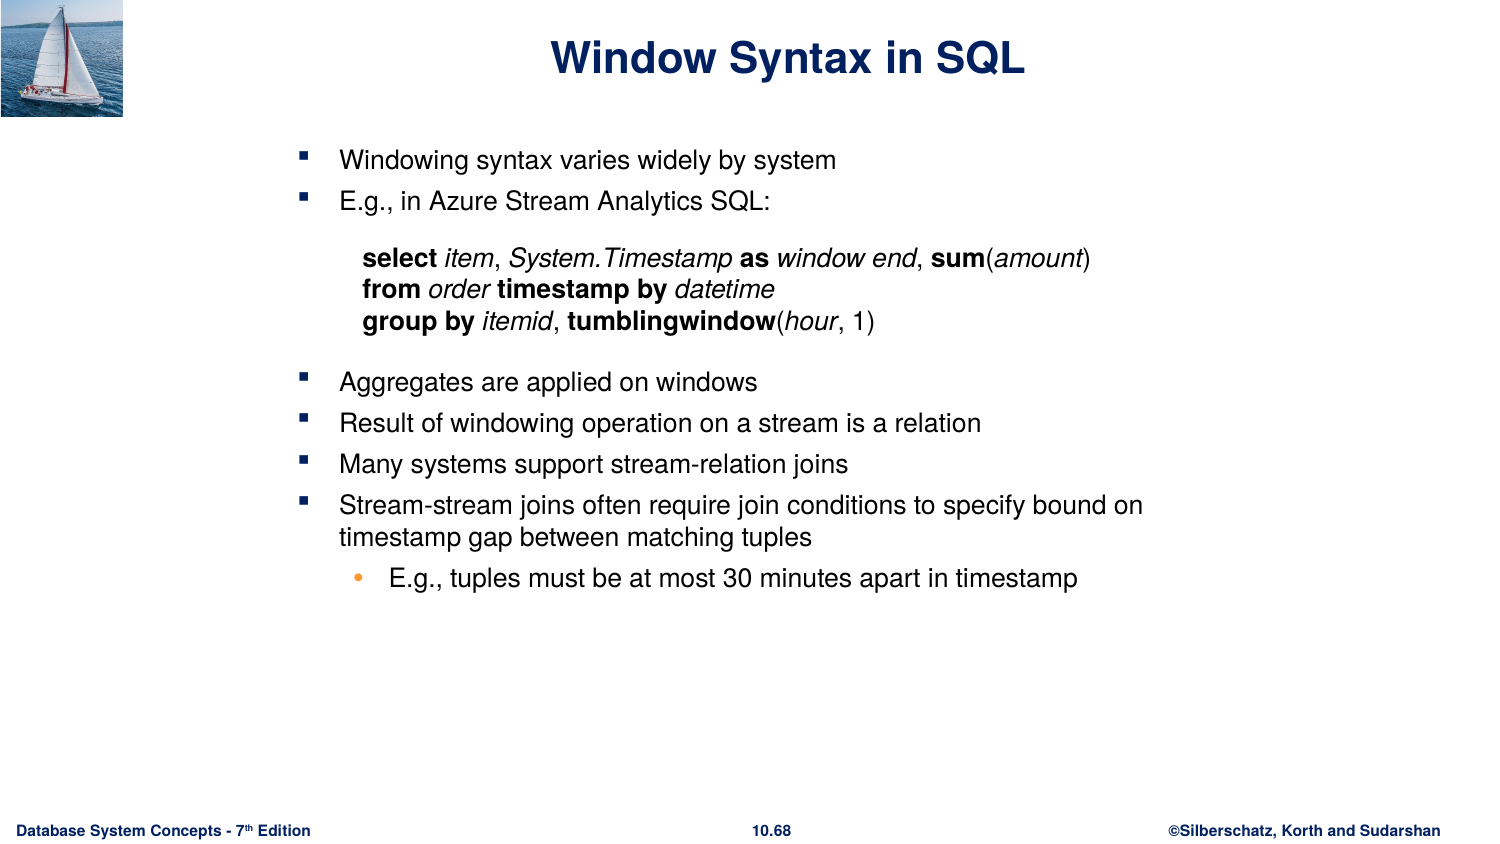

# Window Syntax in SQL
Windowing syntax varies widely by system
E.g., in Azure Stream Analytics SQL:
         select item, System.Timestamp as window end, sum(amount)
         from order timestamp by datetime
         group by itemid, tumblingwindow(hour, 1)

Aggregates are applied on windows
Result of windowing operation on a stream is a relation
Many systems support stream-relation joins
Stream-stream joins often require join conditions to specify bound on timestamp gap between matching tuples
E.g., tuples must be at most 30 minutes apart in timestamp